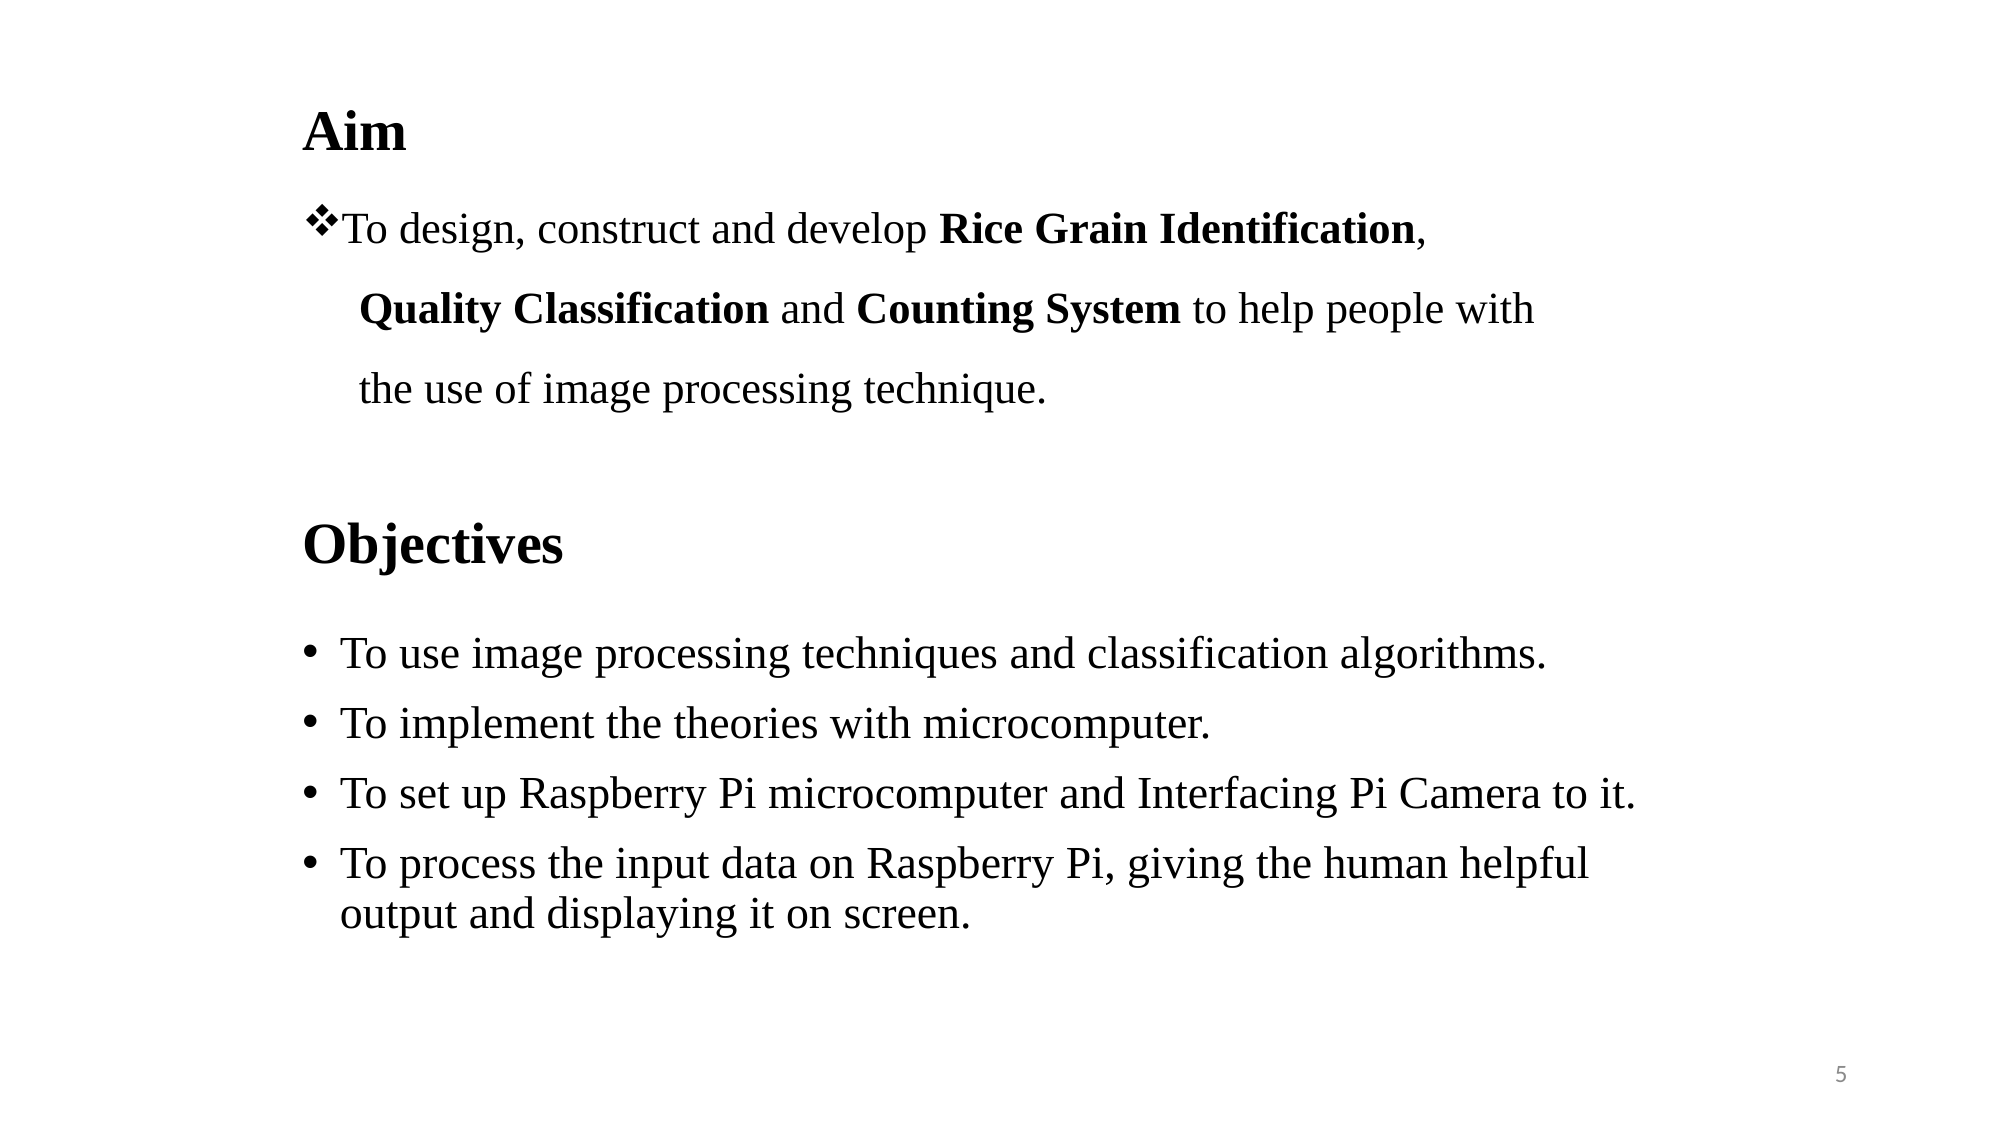

Aim
 To design, construct and develop Rice Grain Identification,
     Quality Classification and Counting System to help people with
     the use of image processing technique.

Objectives
To use image processing techniques and classification algorithms.
To implement the theories with microcomputer.
To set up Raspberry Pi microcomputer and Interfacing Pi Camera to it.
To process the input data on Raspberry Pi, giving the human helpful output and displaying it on screen.
5